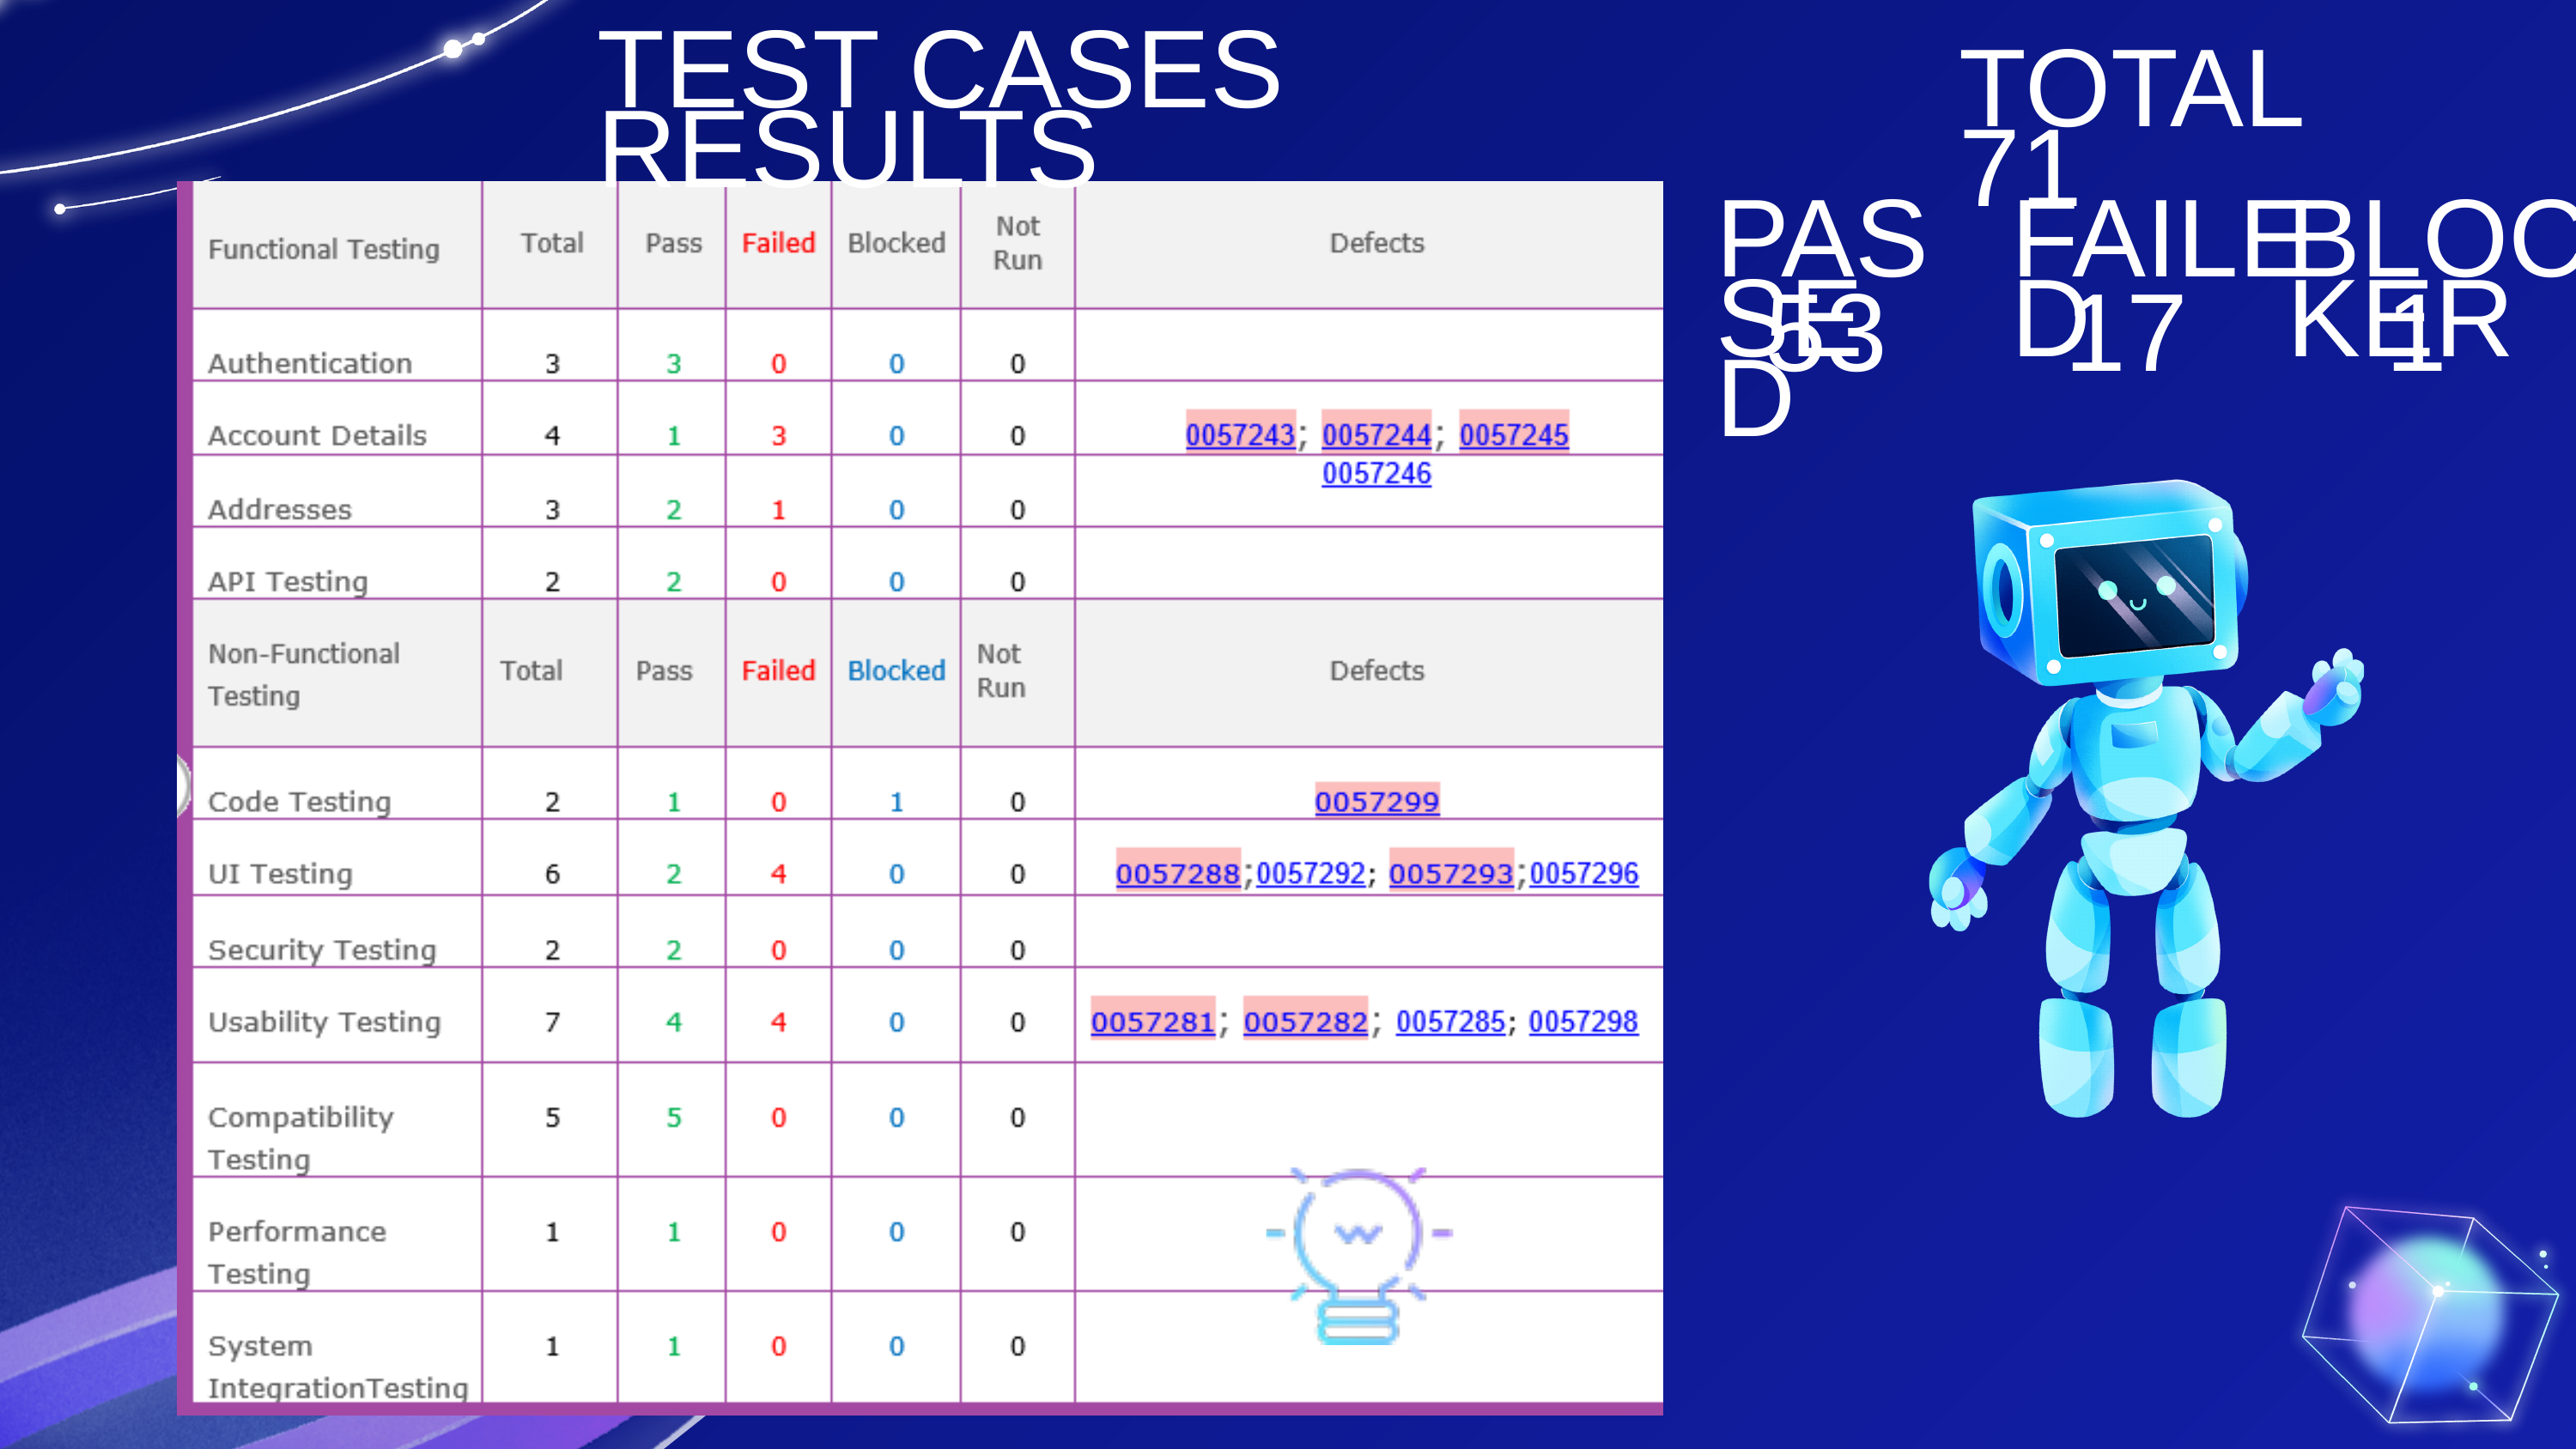

TEST CASES RESULTS
TOTAL 71

PASSED
FAILED
BLOCKER
53
17
1